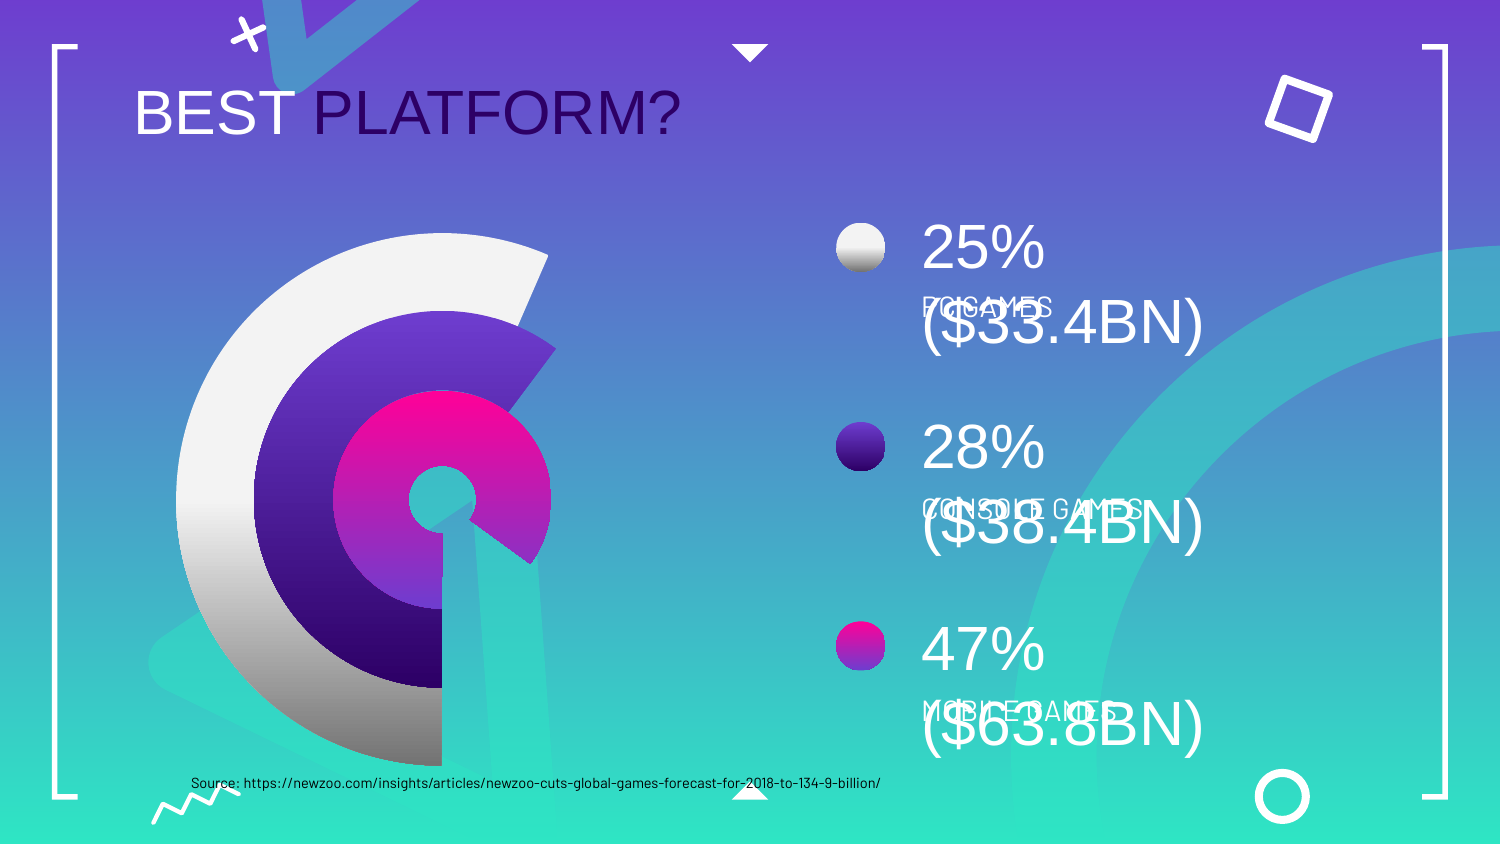

# BEST PLATFORM?
25% ($33.4BN)

PC GAMES
28% ($38.4BN)

CONSOLE GAMES
47% ($63.8BN)

MOBILE GAMES
Source: https://newzoo.com/insights/articles/newzoo-cuts-global-games-forecast-for-2018-to-134-9-billion/